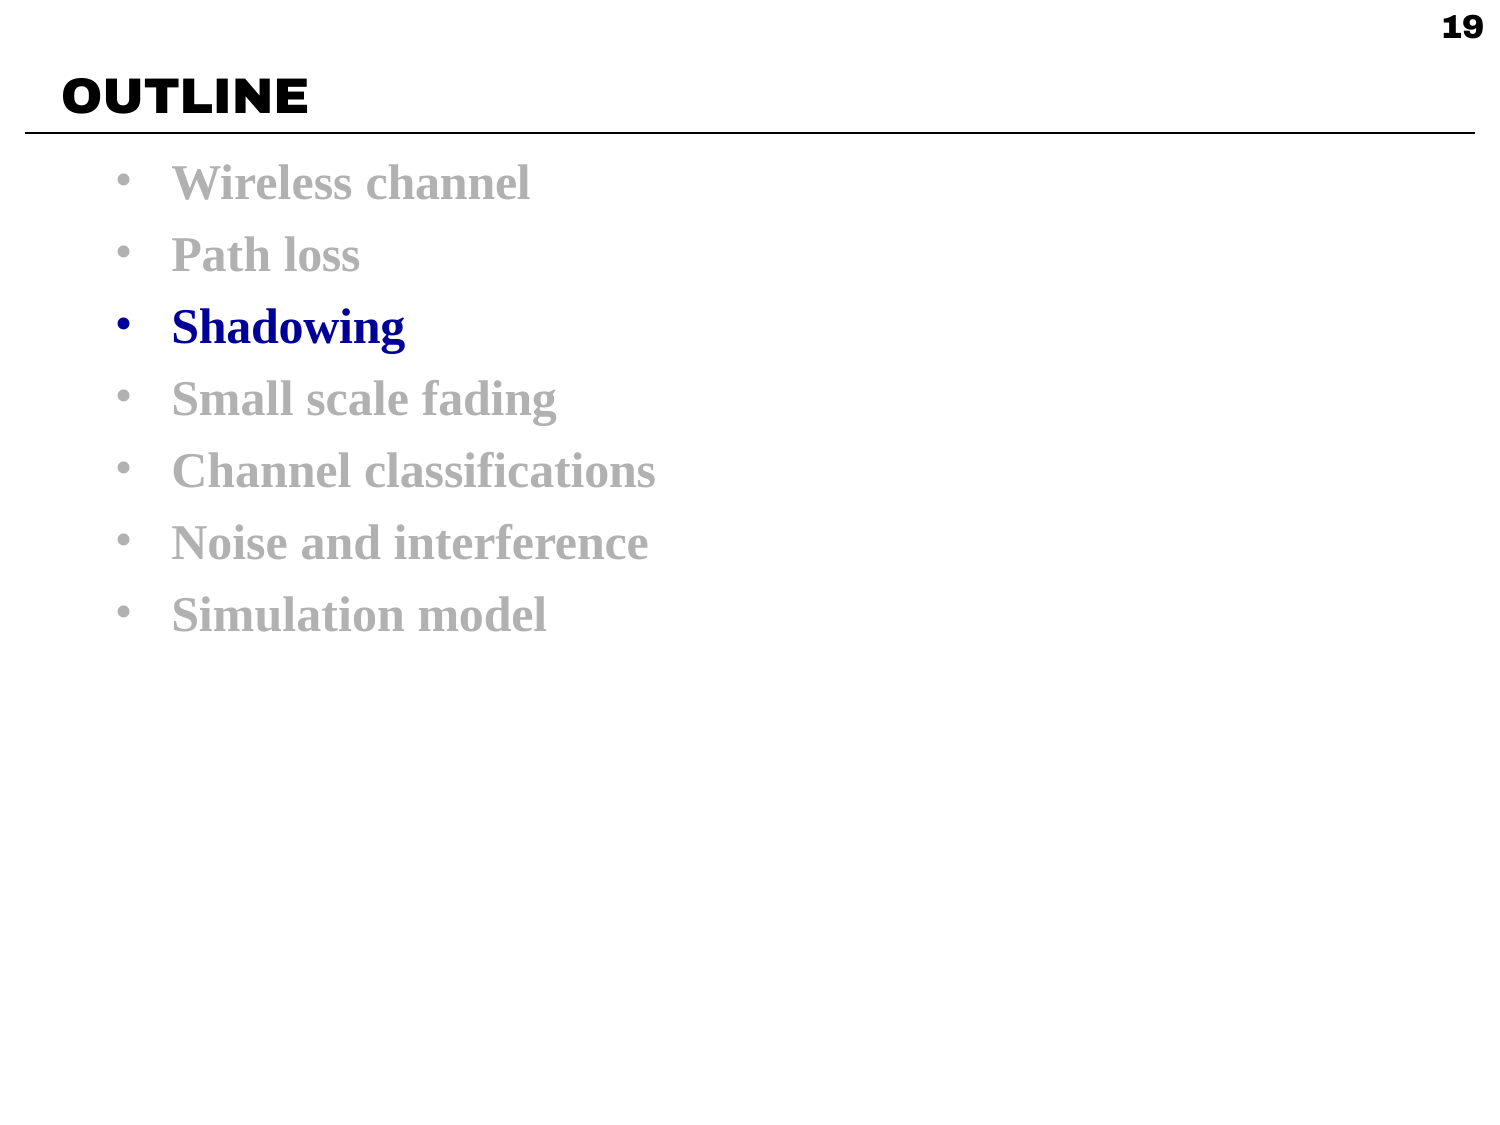

19
# OUTLINE
Wireless channel
Path loss
Shadowing
Small scale fading
Channel classifications
Noise and interference
Simulation model